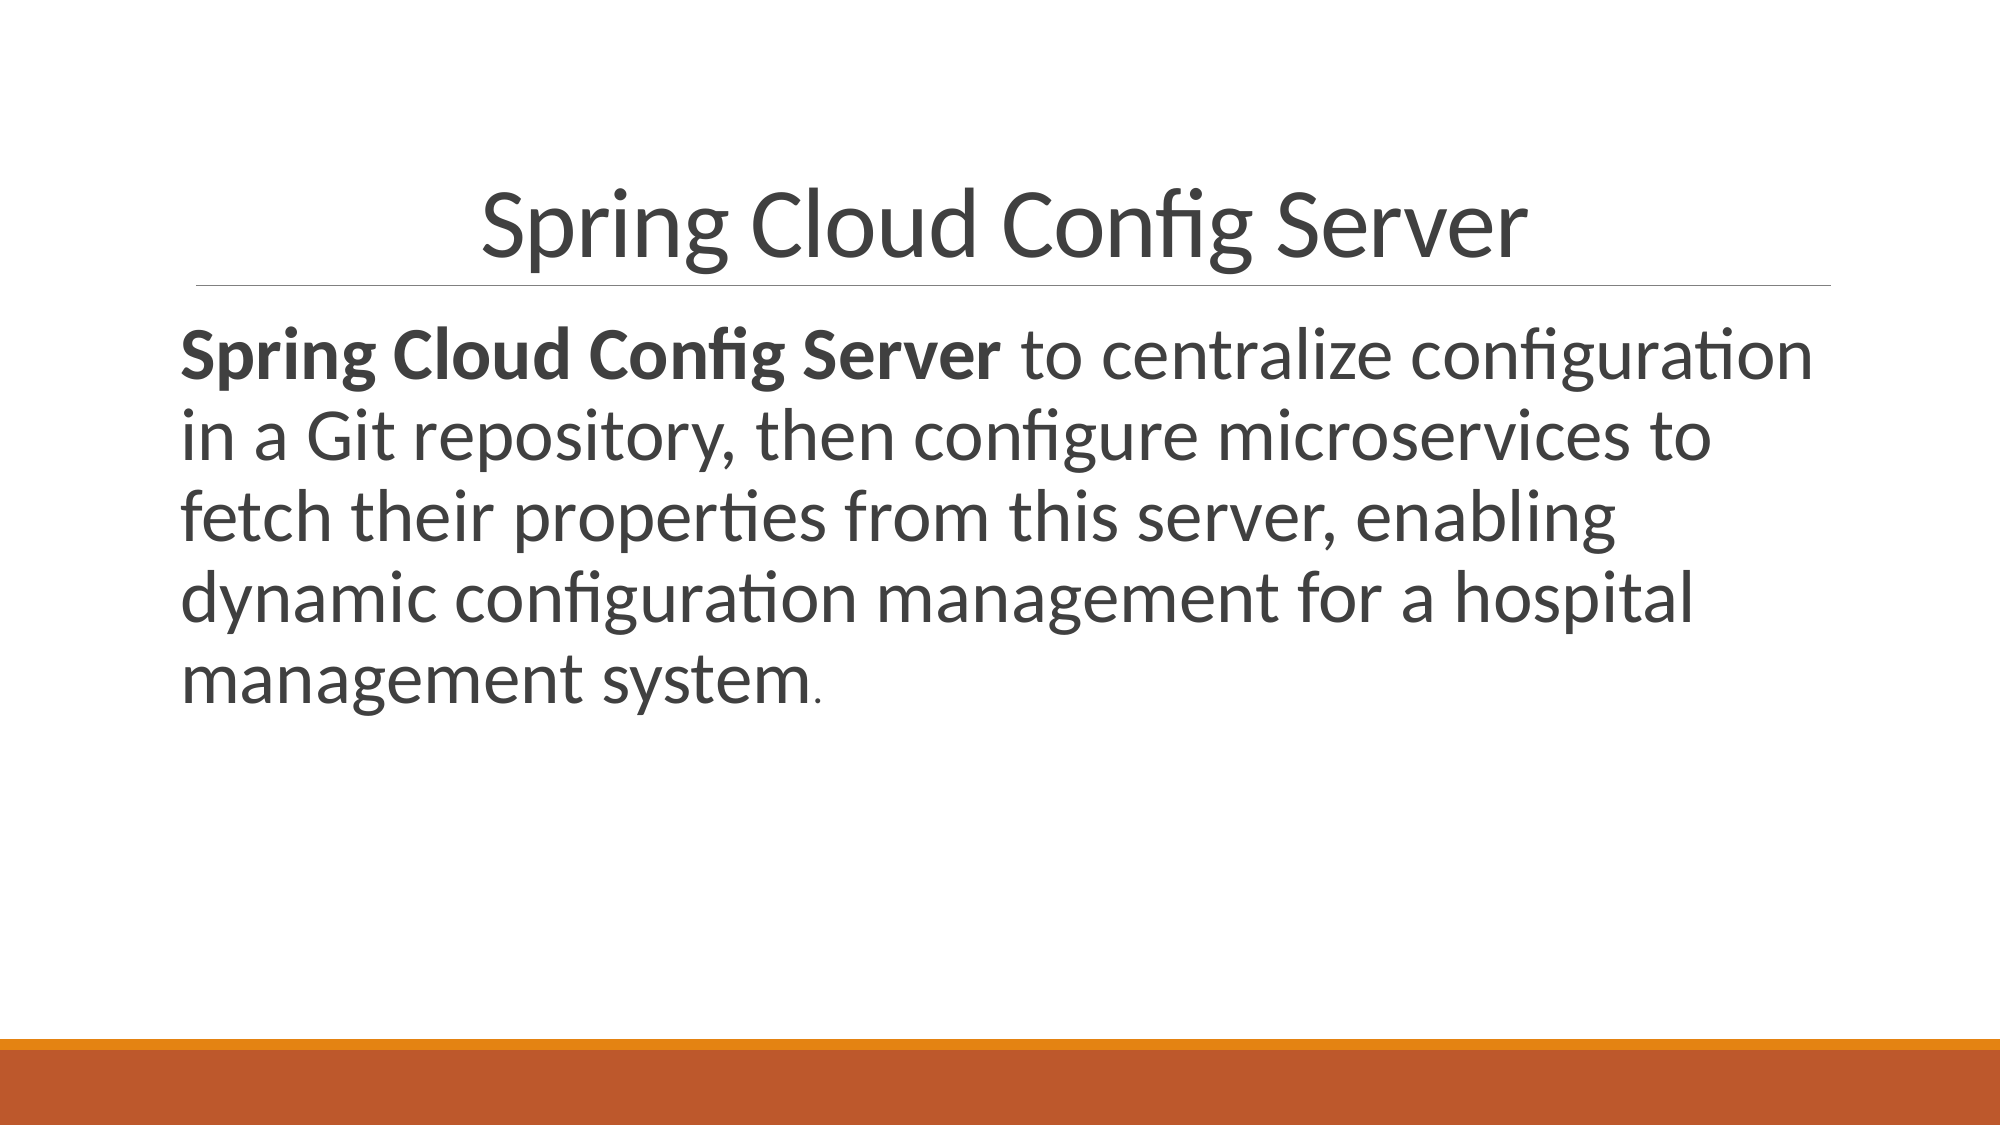

# Spring Cloud Config Server
Spring Cloud Config Server to centralize configuration in a Git repository, then configure microservices to fetch their properties from this server, enabling dynamic configuration management for a hospital management system.